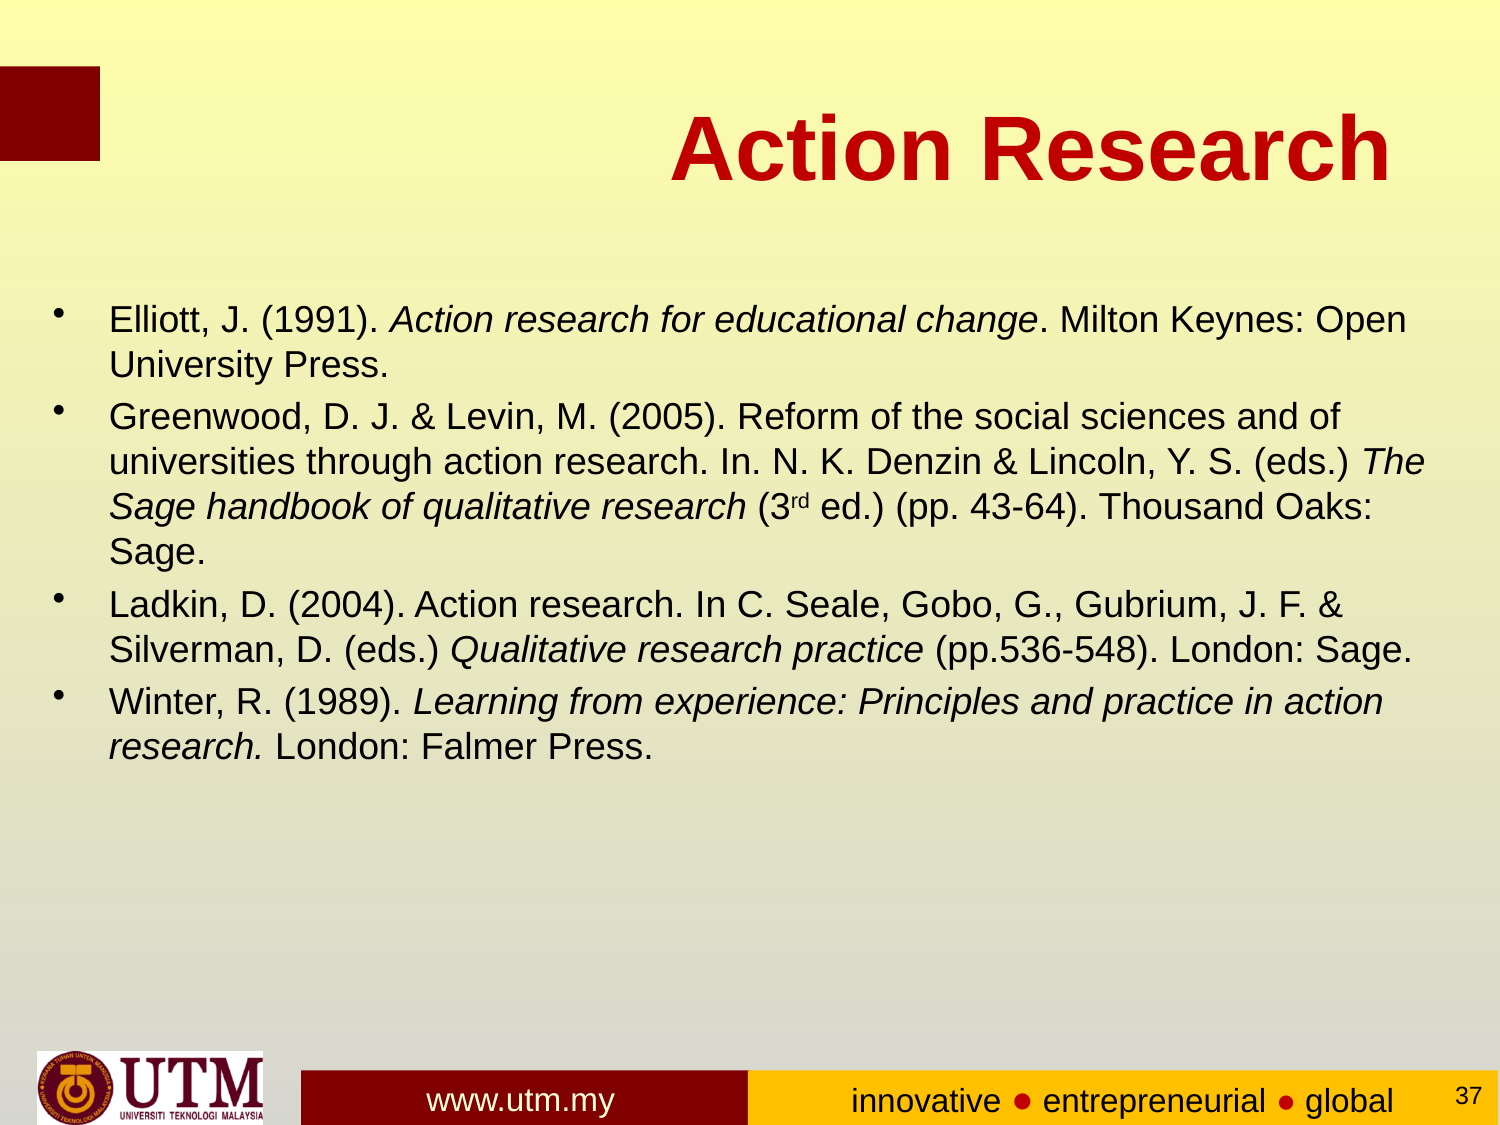

# Action Research
Elliott, J. (1991). Action research for educational change. Milton Keynes: Open University Press.
Greenwood, D. J. & Levin, M. (2005). Reform of the social sciences and of universities through action research. In. N. K. Denzin & Lincoln, Y. S. (eds.) The Sage handbook of qualitative research (3rd ed.) (pp. 43-64). Thousand Oaks: Sage.
Ladkin, D. (2004). Action research. In C. Seale, Gobo, G., Gubrium, J. F. & Silverman, D. (eds.) Qualitative research practice (pp.536-548). London: Sage.
Winter, R. (1989). Learning from experience: Principles and practice in action research. London: Falmer Press.